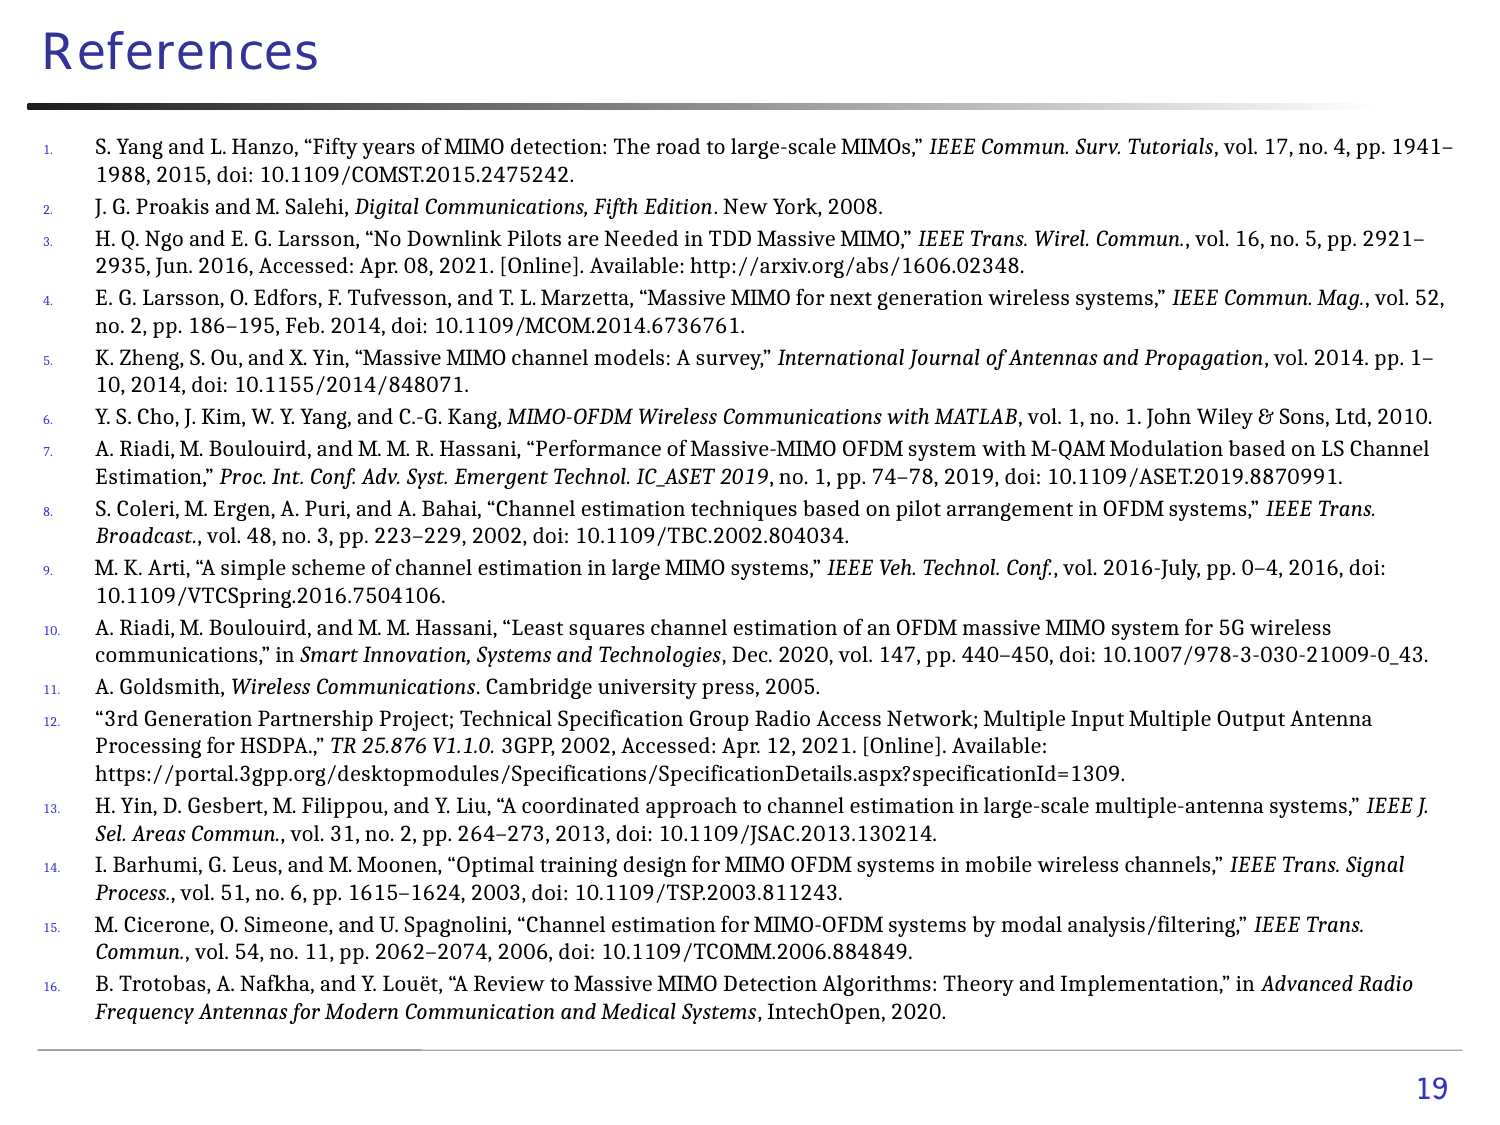

# References
S. Yang and L. Hanzo, “Fifty years of MIMO detection: The road to large-scale MIMOs,” IEEE Commun. Surv. Tutorials, vol. 17, no. 4, pp. 1941–1988, 2015, doi: 10.1109/COMST.2015.2475242.
J. G. Proakis and M. Salehi, Digital Communications, Fifth Edition. New York, 2008.
H. Q. Ngo and E. G. Larsson, “No Downlink Pilots are Needed in TDD Massive MIMO,” IEEE Trans. Wirel. Commun., vol. 16, no. 5, pp. 2921–2935, Jun. 2016, Accessed: Apr. 08, 2021. [Online]. Available: http://arxiv.org/abs/1606.02348.
E. G. Larsson, O. Edfors, F. Tufvesson, and T. L. Marzetta, “Massive MIMO for next generation wireless systems,” IEEE Commun. Mag., vol. 52, no. 2, pp. 186–195, Feb. 2014, doi: 10.1109/MCOM.2014.6736761.
K. Zheng, S. Ou, and X. Yin, “Massive MIMO channel models: A survey,” International Journal of Antennas and Propagation, vol. 2014. pp. 1–10, 2014, doi: 10.1155/2014/848071.
Y. S. Cho, J. Kim, W. Y. Yang, and C.-G. Kang, MIMO-OFDM Wireless Communications with MATLAB, vol. 1, no. 1. John Wiley & Sons, Ltd, 2010.
A. Riadi, M. Boulouird, and M. M. R. Hassani, “Performance of Massive-MIMO OFDM system with M-QAM Modulation based on LS Channel Estimation,” Proc. Int. Conf. Adv. Syst. Emergent Technol. IC_ASET 2019, no. 1, pp. 74–78, 2019, doi: 10.1109/ASET.2019.8870991.
S. Coleri, M. Ergen, A. Puri, and A. Bahai, “Channel estimation techniques based on pilot arrangement in OFDM systems,” IEEE Trans. Broadcast., vol. 48, no. 3, pp. 223–229, 2002, doi: 10.1109/TBC.2002.804034.
M. K. Arti, “A simple scheme of channel estimation in large MIMO systems,” IEEE Veh. Technol. Conf., vol. 2016-July, pp. 0–4, 2016, doi: 10.1109/VTCSpring.2016.7504106.
A. Riadi, M. Boulouird, and M. M. Hassani, “Least squares channel estimation of an OFDM massive MIMO system for 5G wireless communications,” in Smart Innovation, Systems and Technologies, Dec. 2020, vol. 147, pp. 440–450, doi: 10.1007/978-3-030-21009-0_43.
A. Goldsmith, Wireless Communications. Cambridge university press, 2005.
“3rd Generation Partnership Project; Technical Specification Group Radio Access Network; Multiple Input Multiple Output Antenna Processing for HSDPA.,” TR 25.876 V1.1.0. 3GPP, 2002, Accessed: Apr. 12, 2021. [Online]. Available: https://portal.3gpp.org/desktopmodules/Specifications/SpecificationDetails.aspx?specificationId=1309.
H. Yin, D. Gesbert, M. Filippou, and Y. Liu, “A coordinated approach to channel estimation in large-scale multiple-antenna systems,” IEEE J. Sel. Areas Commun., vol. 31, no. 2, pp. 264–273, 2013, doi: 10.1109/JSAC.2013.130214.
I. Barhumi, G. Leus, and M. Moonen, “Optimal training design for MIMO OFDM systems in mobile wireless channels,” IEEE Trans. Signal Process., vol. 51, no. 6, pp. 1615–1624, 2003, doi: 10.1109/TSP.2003.811243.
M. Cicerone, O. Simeone, and U. Spagnolini, “Channel estimation for MIMO-OFDM systems by modal analysis/filtering,” IEEE Trans. Commun., vol. 54, no. 11, pp. 2062–2074, 2006, doi: 10.1109/TCOMM.2006.884849.
B. Trotobas, A. Nafkha, and Y. Louët, “A Review to Massive MIMO Detection Algorithms: Theory and Implementation,” in Advanced Radio Frequency Antennas for Modern Communication and Medical Systems, IntechOpen, 2020.